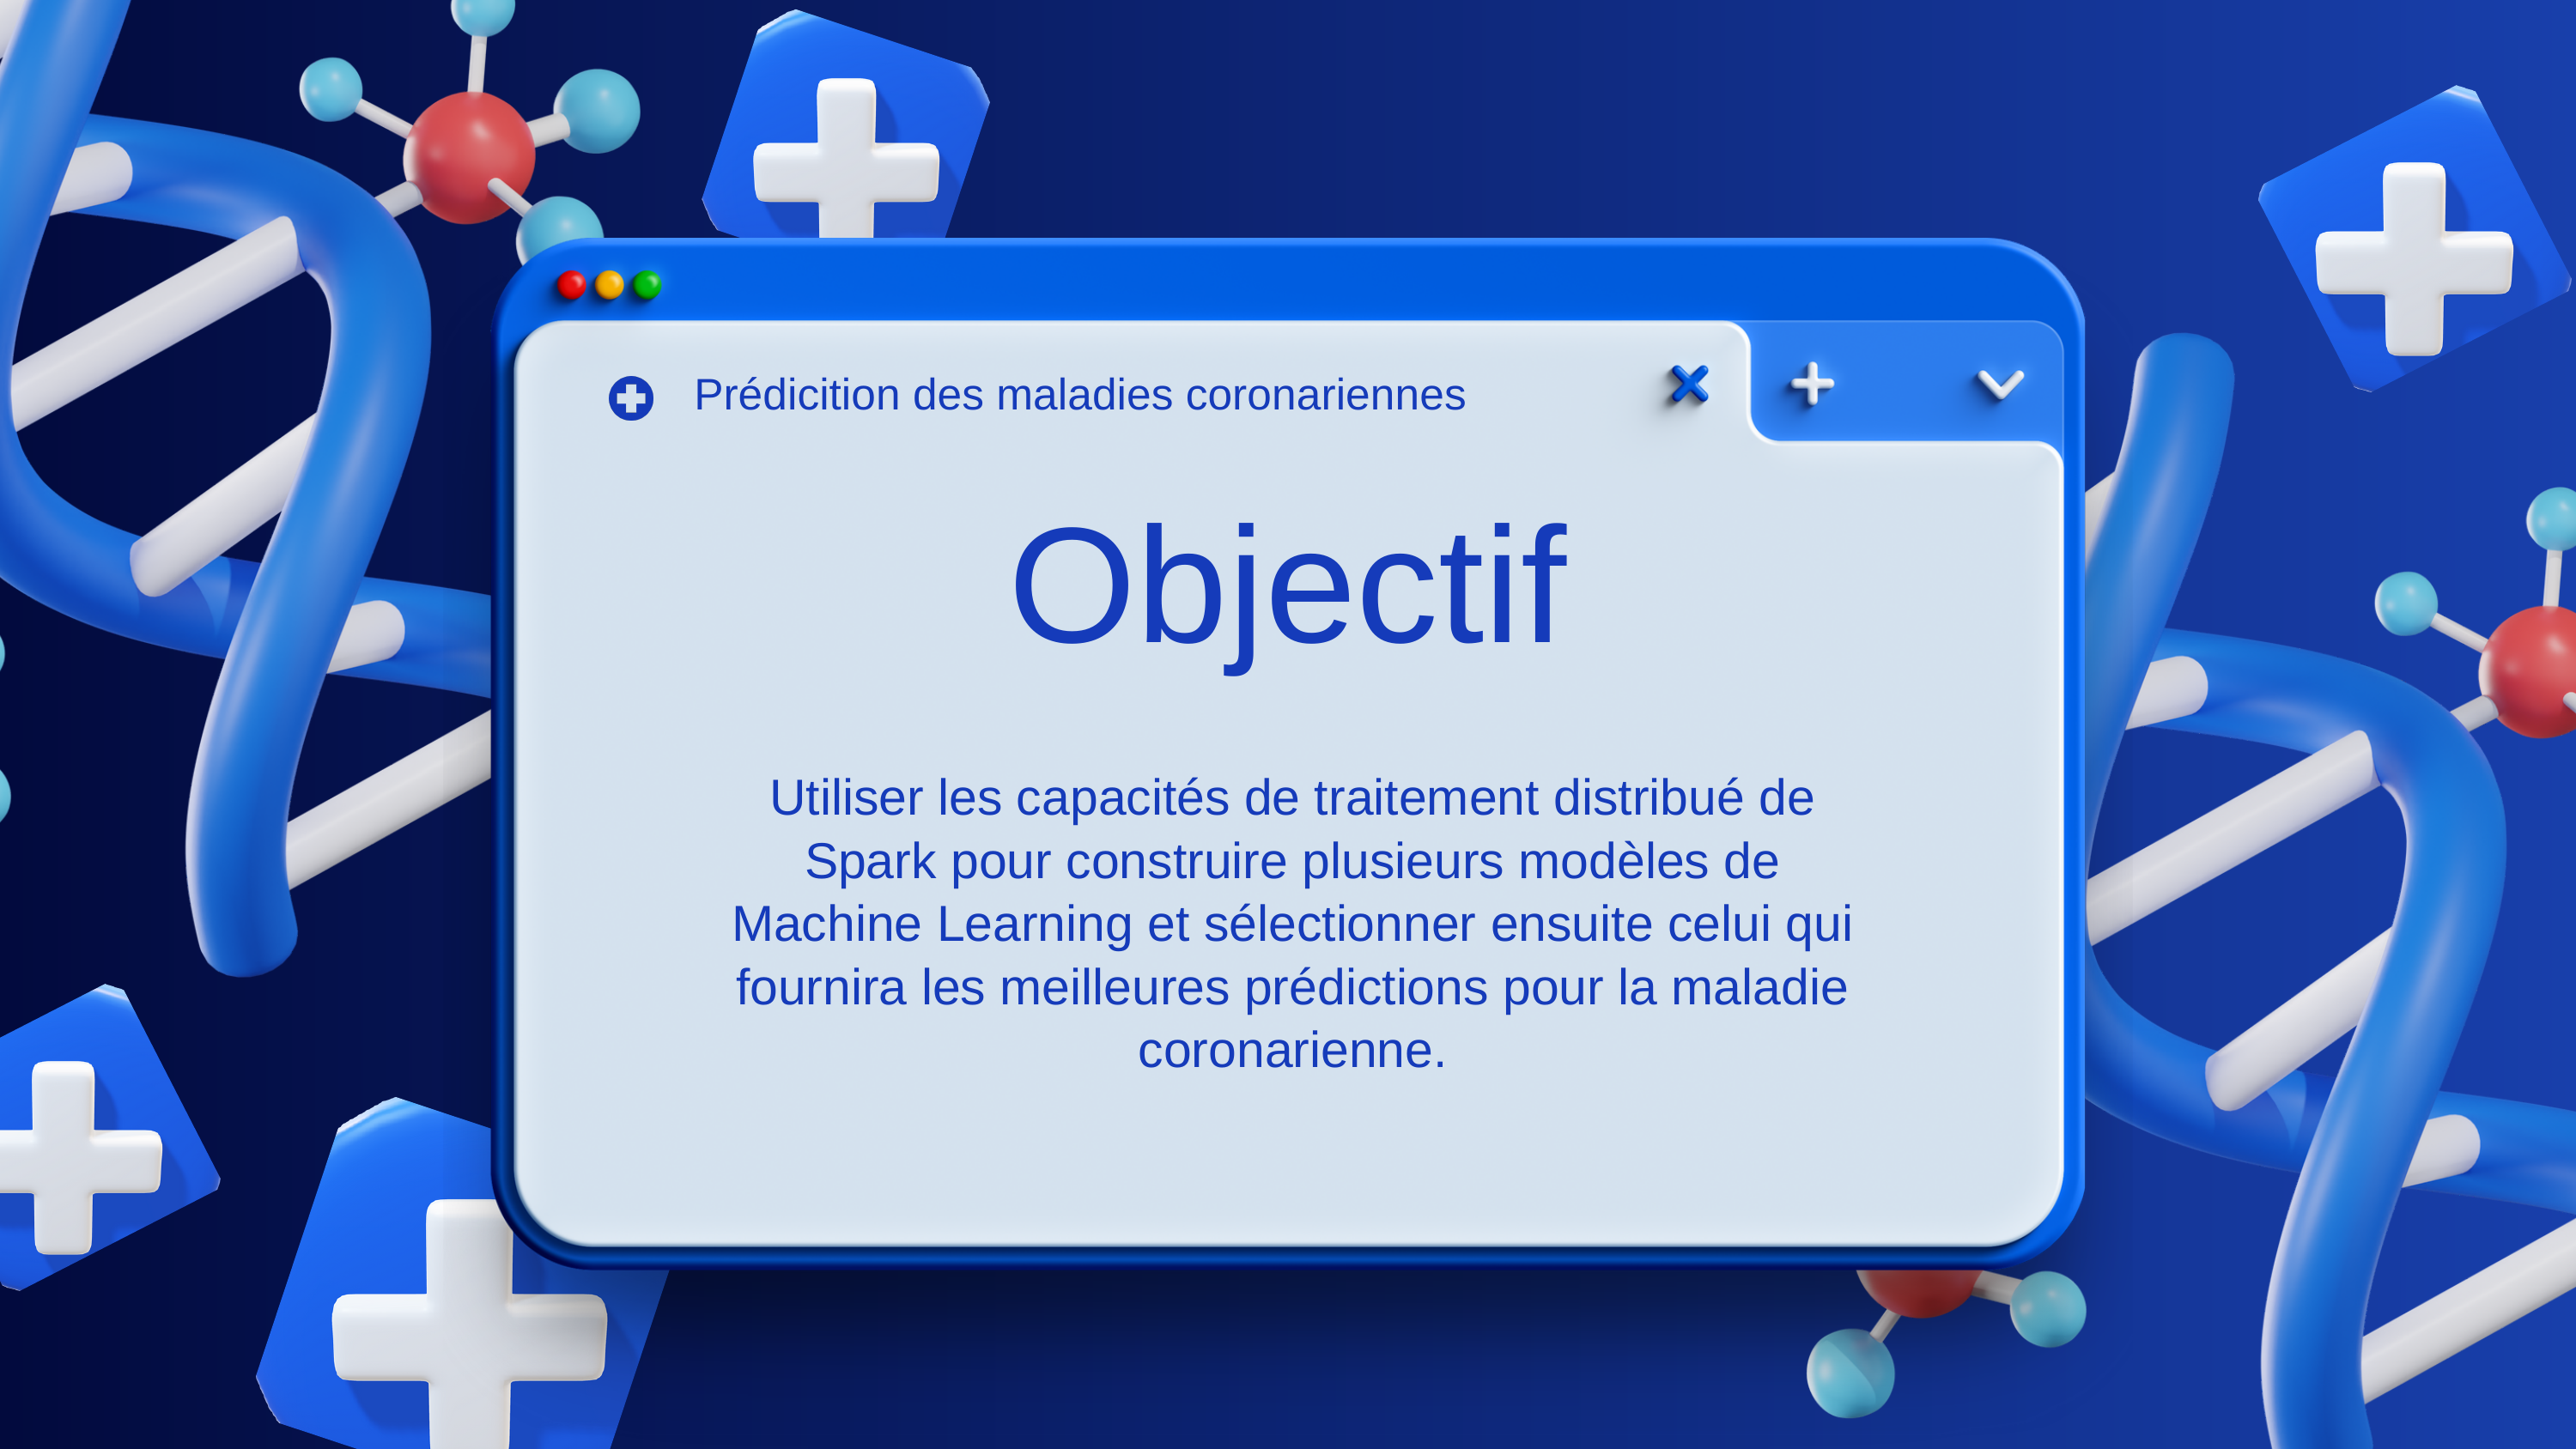

Prédicition des maladies coronariennes
Objectif
Utiliser les capacités de traitement distribué de Spark pour construire plusieurs modèles de Machine Learning et sélectionner ensuite celui qui fournira les meilleures prédictions pour la maladie coronarienne.